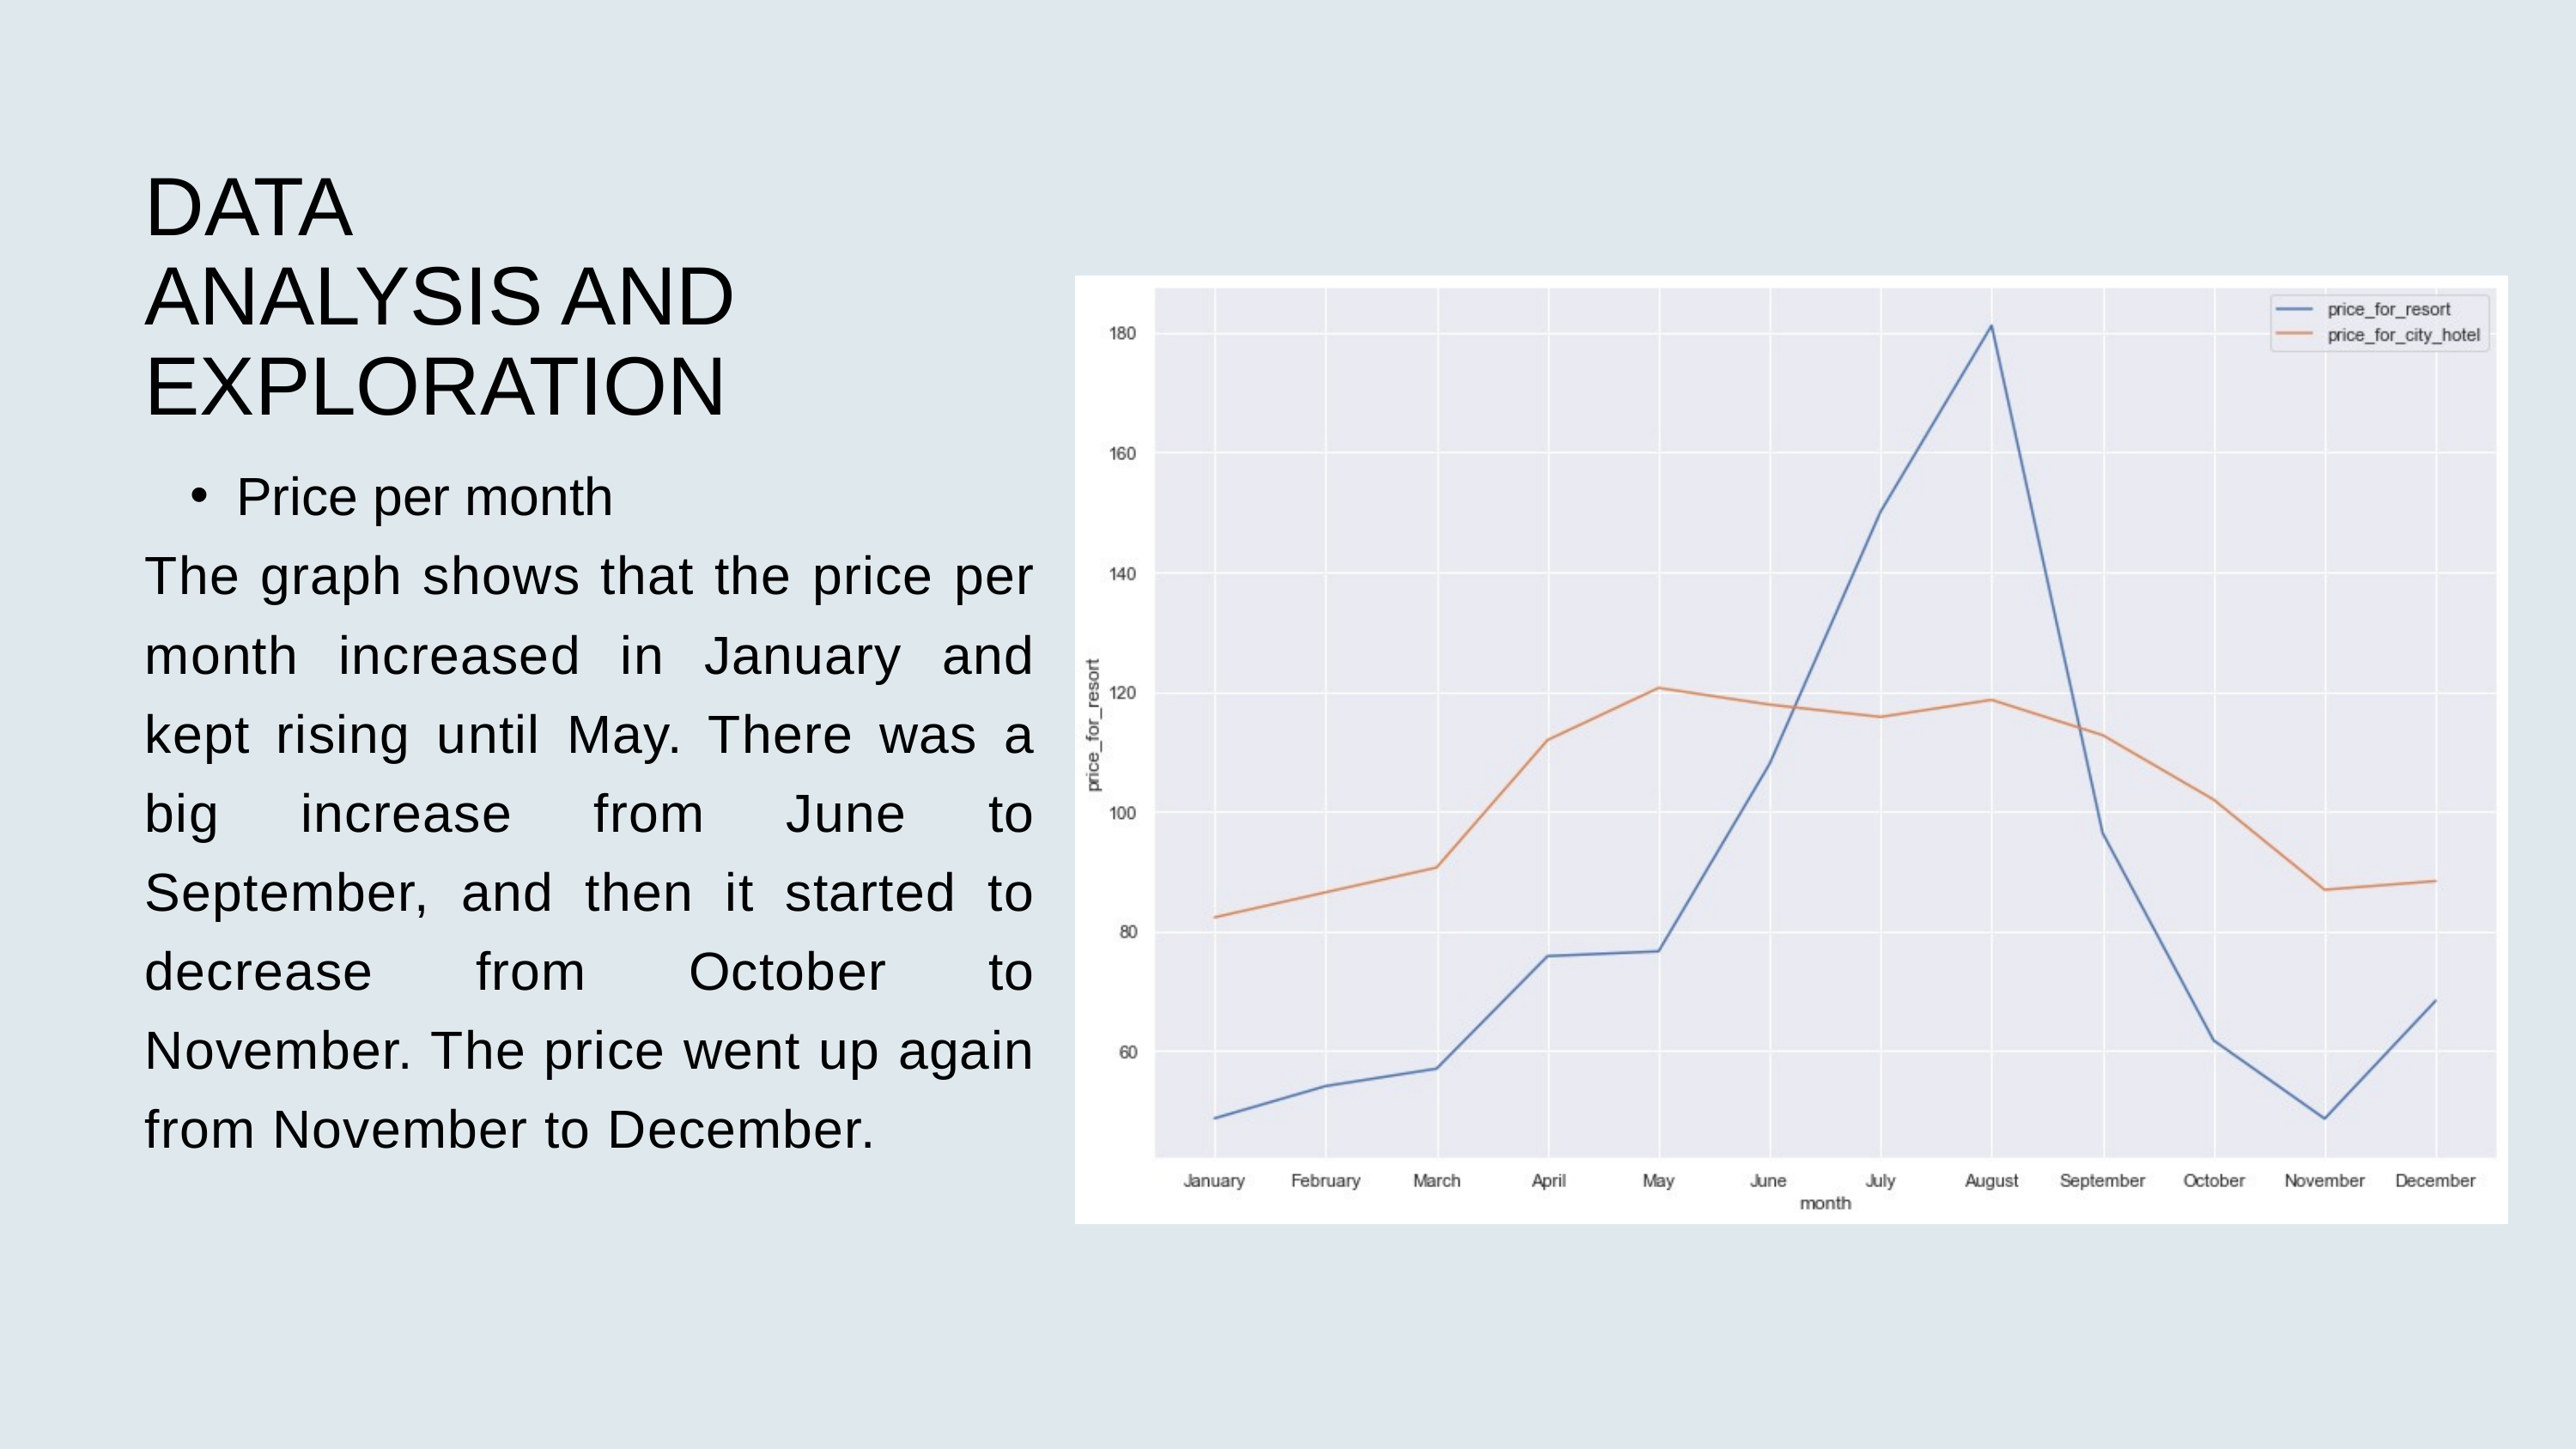

DATA ANALYSIS AND EXPLORATION

Price per month
The graph shows that the price per month increased in January and kept rising until May. There was a big increase from June to September, and then it started to decrease from October to November. The price went up again from November to December.